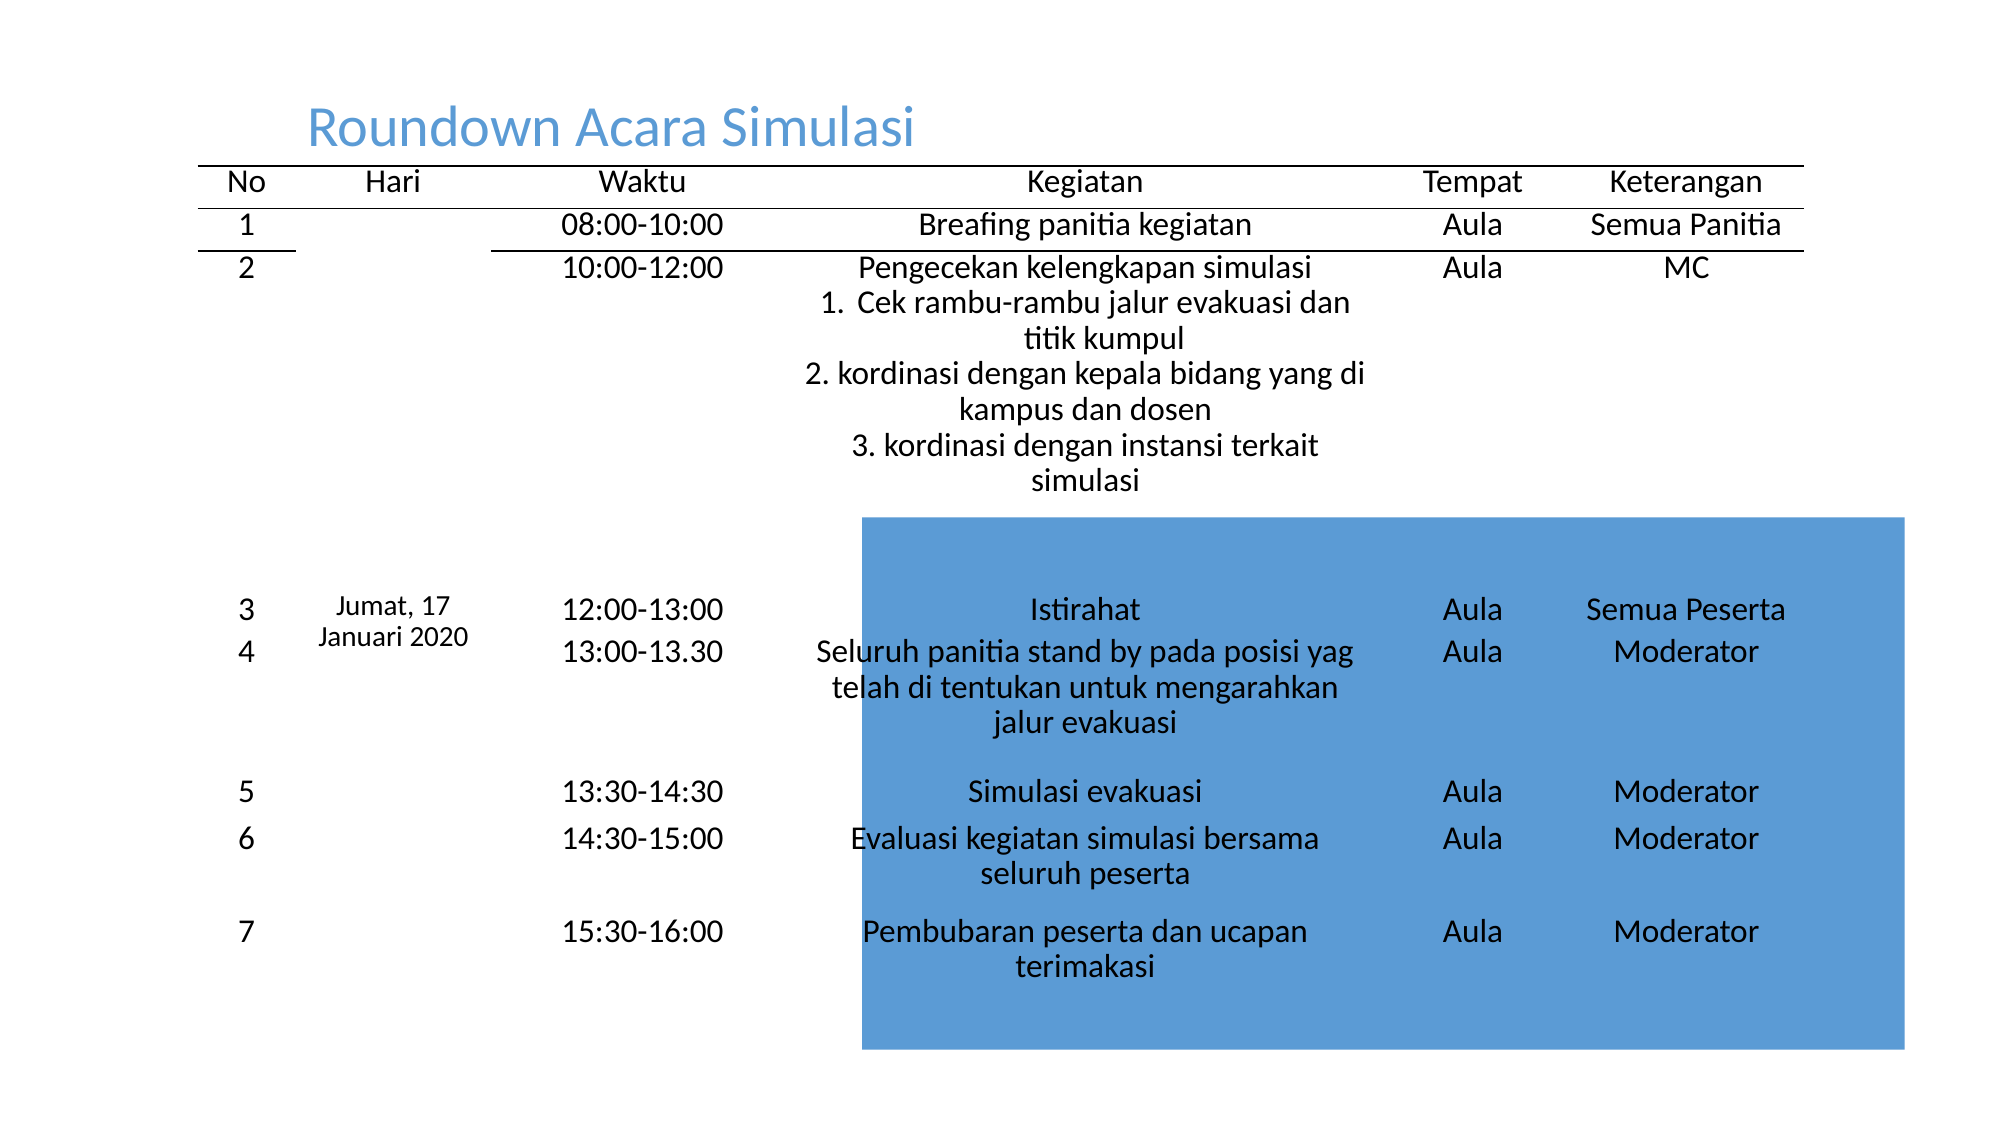

Roundown Acara Simulasi
| No | Hari | Waktu | Kegiatan | Tempat | Keterangan |
| --- | --- | --- | --- | --- | --- |
| 1 | Jumat, 17 Januari 2020 | 08:00-10:00 | Breafing panitia kegiatan | Aula | Semua Panitia |
| 2 |  | 10:00-12:00 | Pengecekan kelengkapan simulasi Cek rambu-rambu jalur evakuasi dan titik kumpul 2. kordinasi dengan kepala bidang yang di kampus dan dosen 3. kordinasi dengan instansi terkait simulasi | Aula | MC |
| 3 |  | 12:00-13:00 | Istirahat | Aula | Semua Peserta |
| 4 |  | 13:00-13.30 | Seluruh panitia stand by pada posisi yag telah di tentukan untuk mengarahkan jalur evakuasi | Aula | Moderator |
| 5 |  | 13:30-14:30 | Simulasi evakuasi | Aula | Moderator |
| 6 |  | 14:30-15:00 | Evaluasi kegiatan simulasi bersama seluruh peserta | Aula | Moderator |
| 7 |  | 15:30-16:00 | Pembubaran peserta dan ucapan terimakasi | Aula | Moderator |